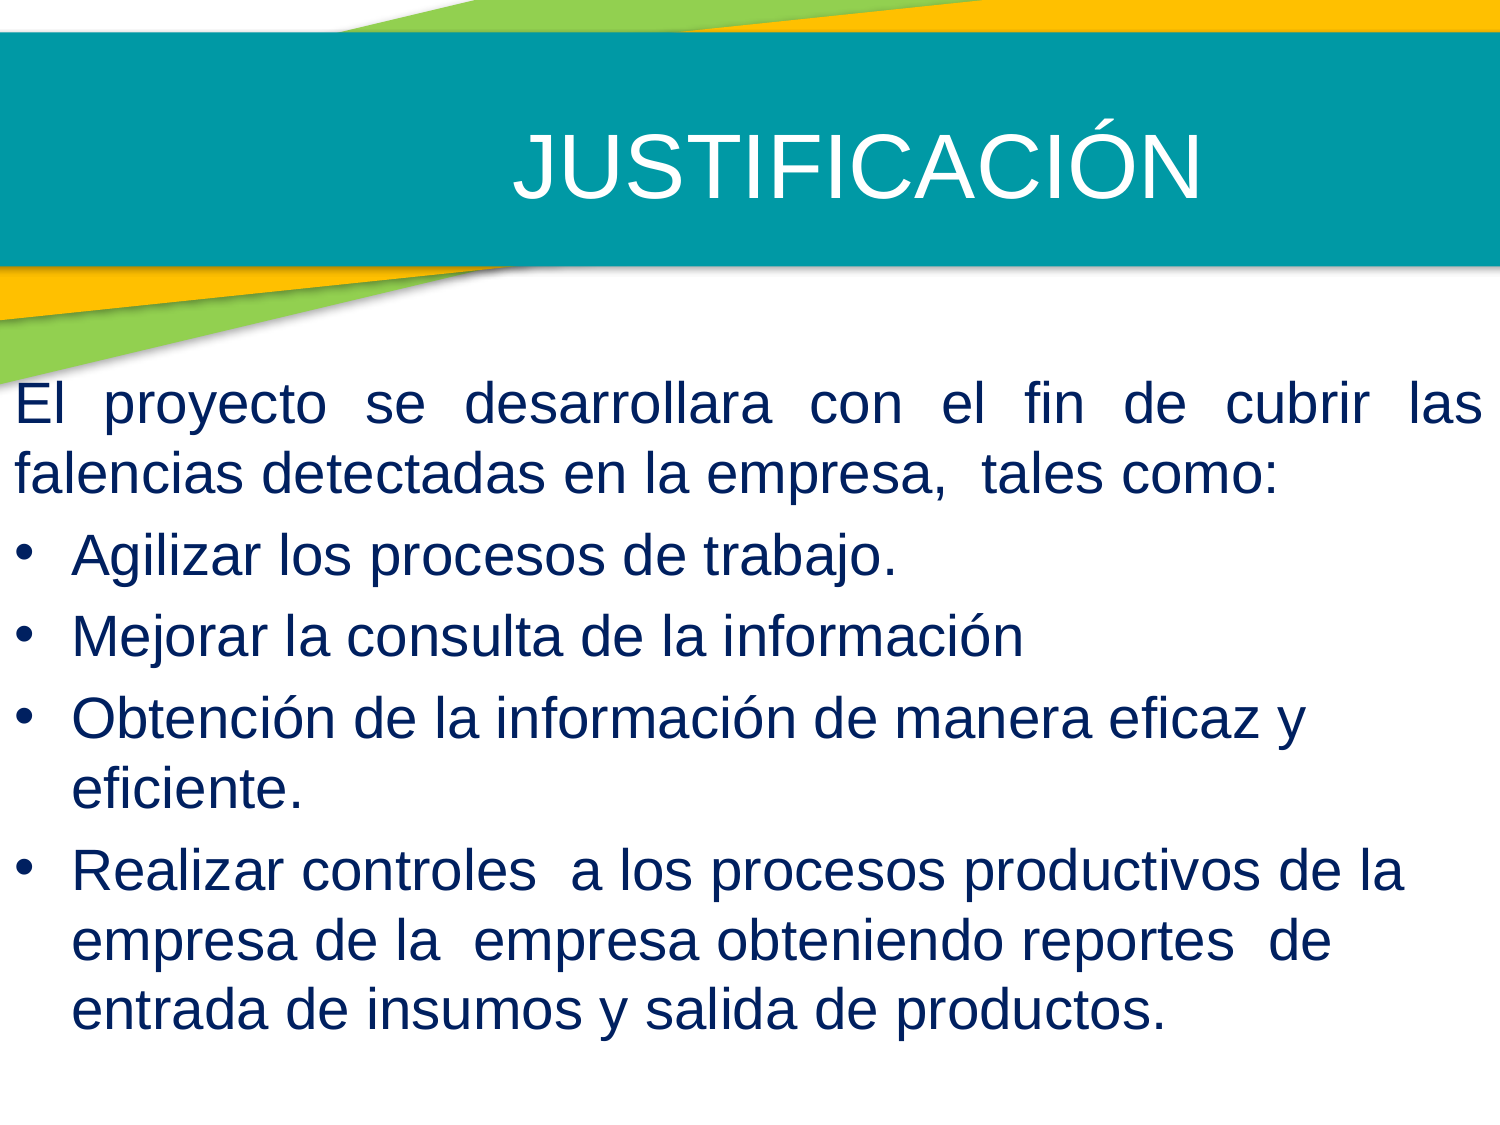

JUSTIFICACIÓN
El proyecto se desarrollara con el fin de cubrir las falencias detectadas en la empresa,  tales como:
Agilizar los procesos de trabajo.
Mejorar la consulta de la información
Obtención de la información de manera eficaz y eficiente.
Realizar controles  a los procesos productivos de la empresa de la  empresa obteniendo reportes  de entrada de insumos y salida de productos.